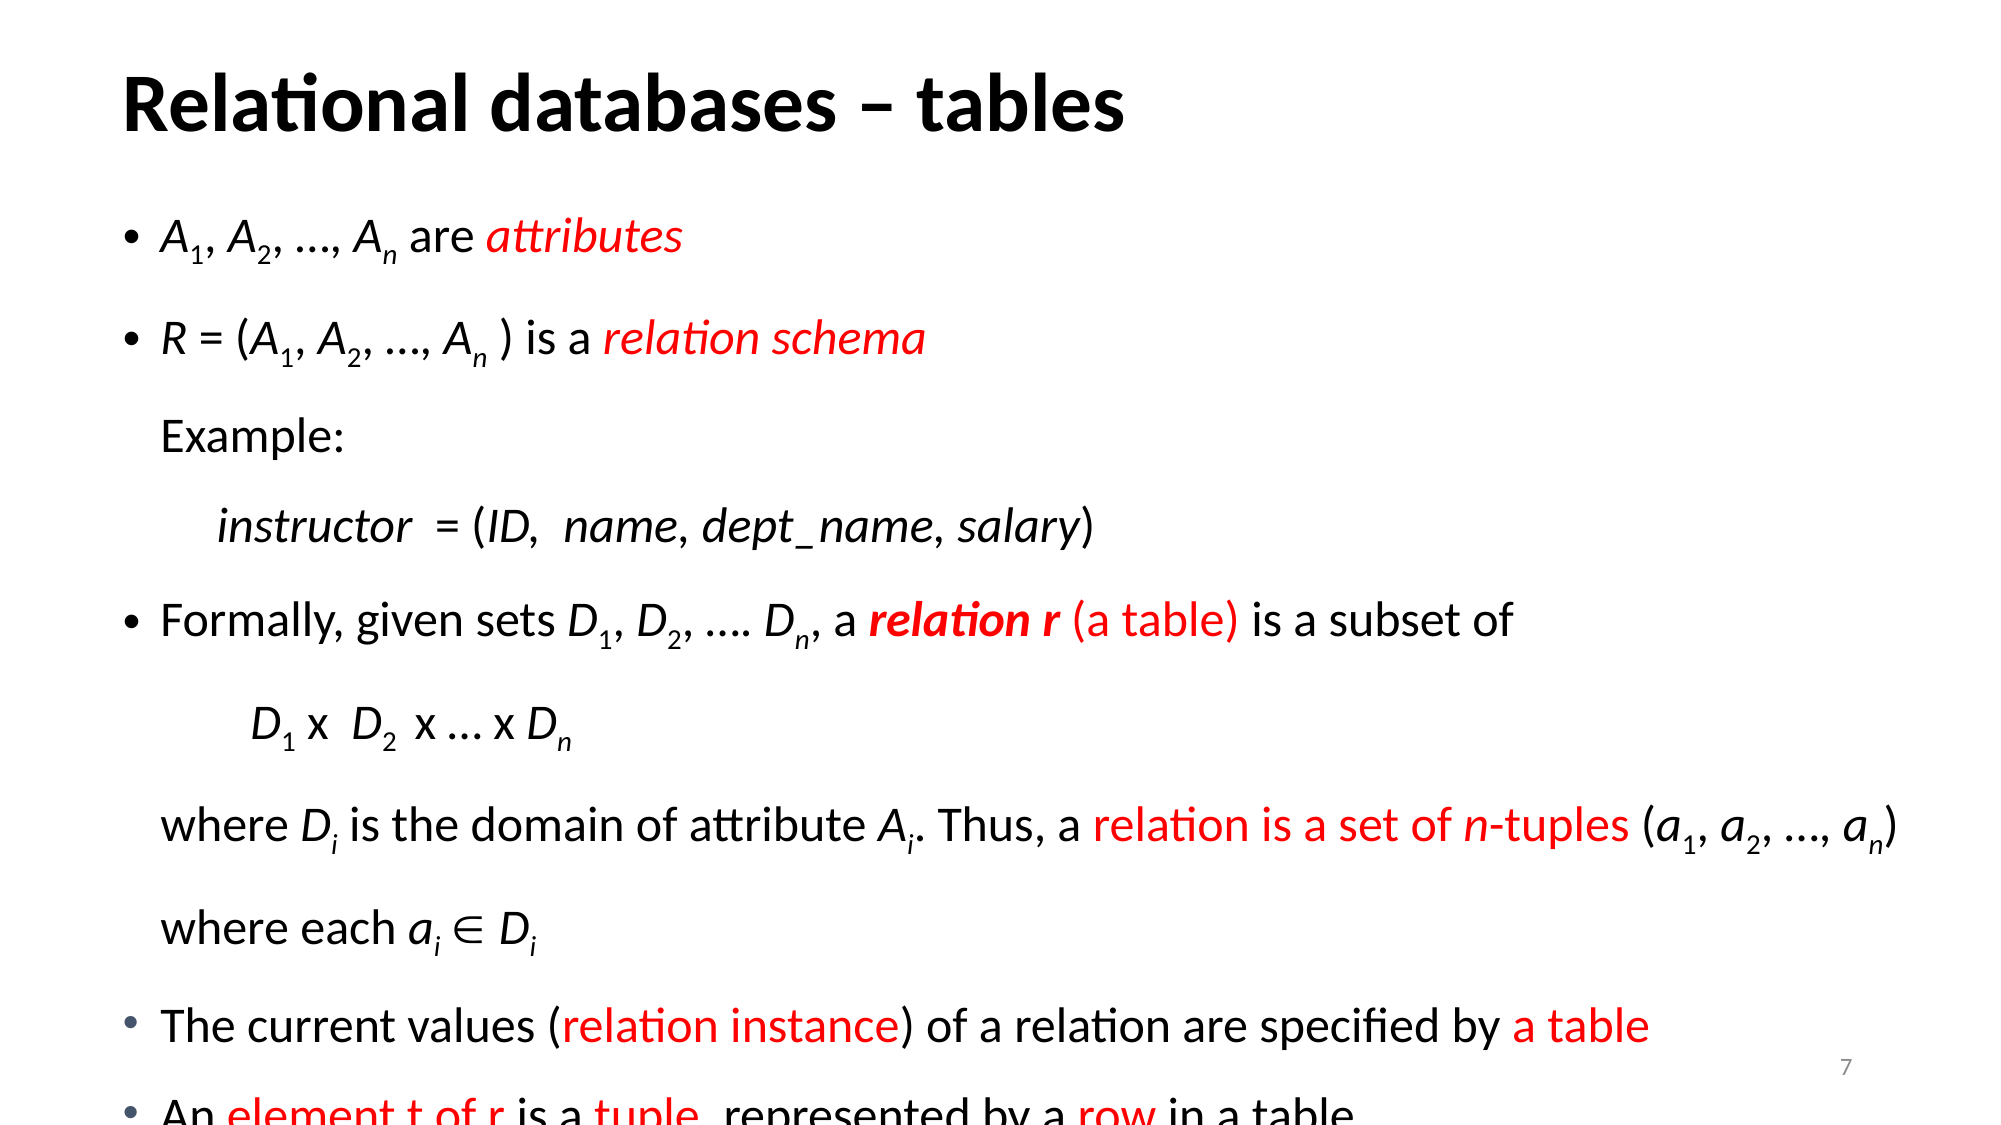

# Relational databases – tables
A1, A2, …, An are attributes
R = (A1, A2, …, An ) is a relation schema
	Example:
	     instructor  = (ID,  name, dept_name, salary)
Formally, given sets D1, D2, …. Dn, a relation r (a table) is a subset of
        D1 x  D2  x … x Dn
where Di is the domain of attribute Ai. Thus, a relation is a set of n-tuples (a1, a2, …, an) where each ai ∈ Di
The current values (relation instance) of a relation are specified by a table
An element t of r is a tuple, represented by a row in a table

7